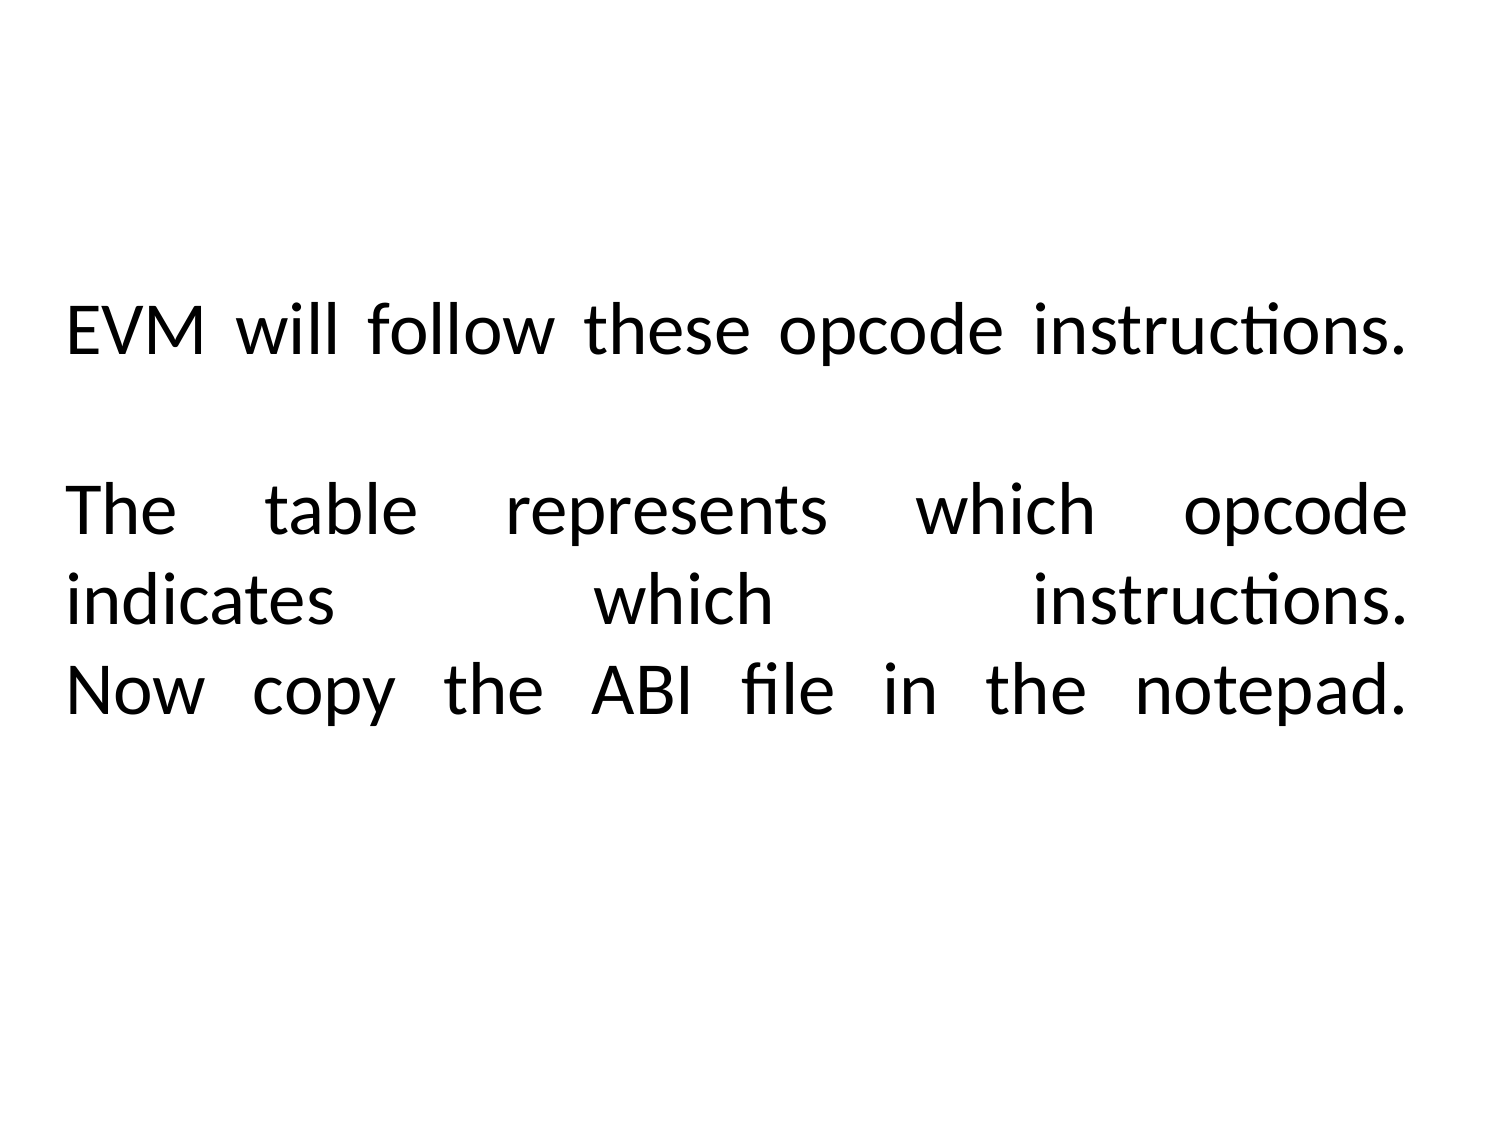

# EVM will follow these opcode instructions. The table represents which opcode indicates which instructions. Now copy the ABI file in the notepad.